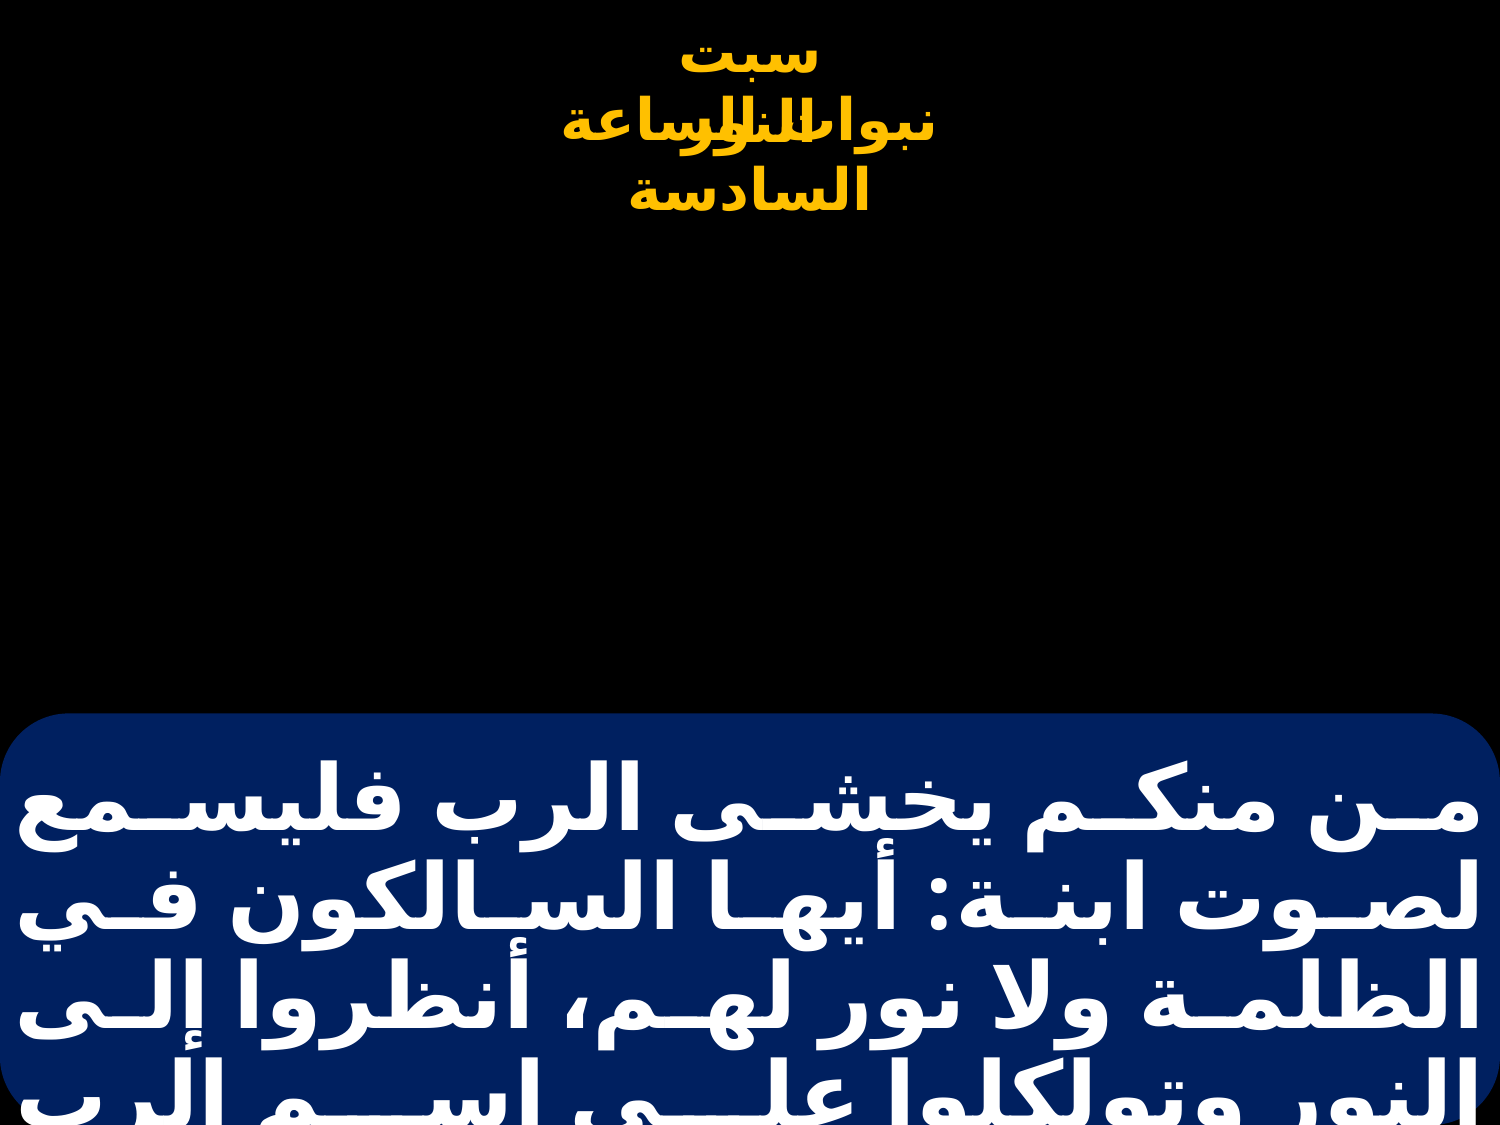

# من منكم يخشى الرب فليسمع لصوت ابنة: أيها السالكون في الظلمة ولا نور لهم، أنظروا إلى النور وتولكلوا على اسم الرب وتقووا بالله.